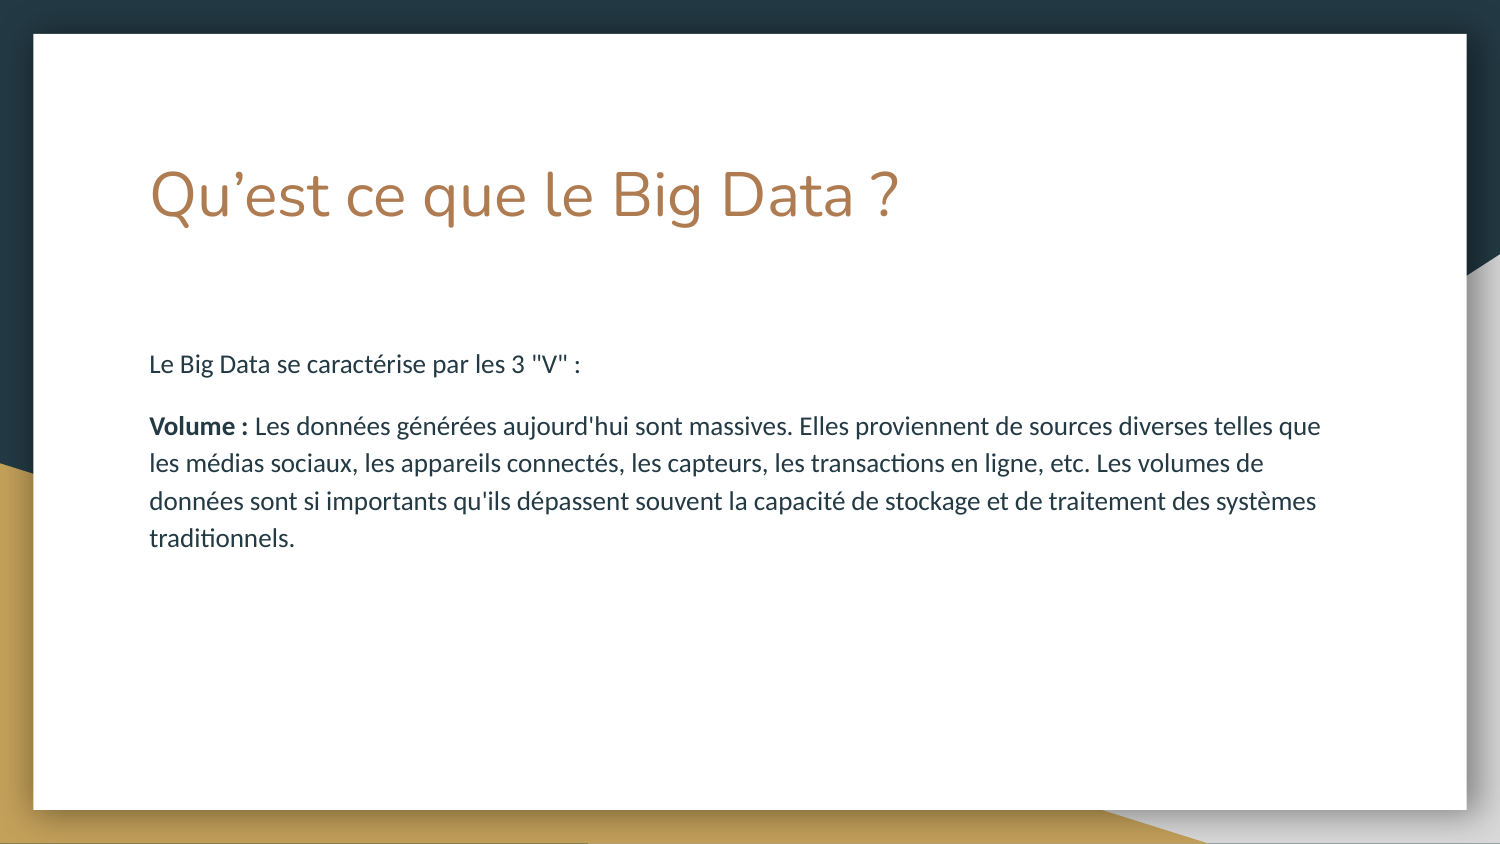

# Qu’est ce que le Big Data ?
Le Big Data se caractérise par les 3 "V" :
Volume : Les données générées aujourd'hui sont massives. Elles proviennent de sources diverses telles que les médias sociaux, les appareils connectés, les capteurs, les transactions en ligne, etc. Les volumes de données sont si importants qu'ils dépassent souvent la capacité de stockage et de traitement des systèmes traditionnels.